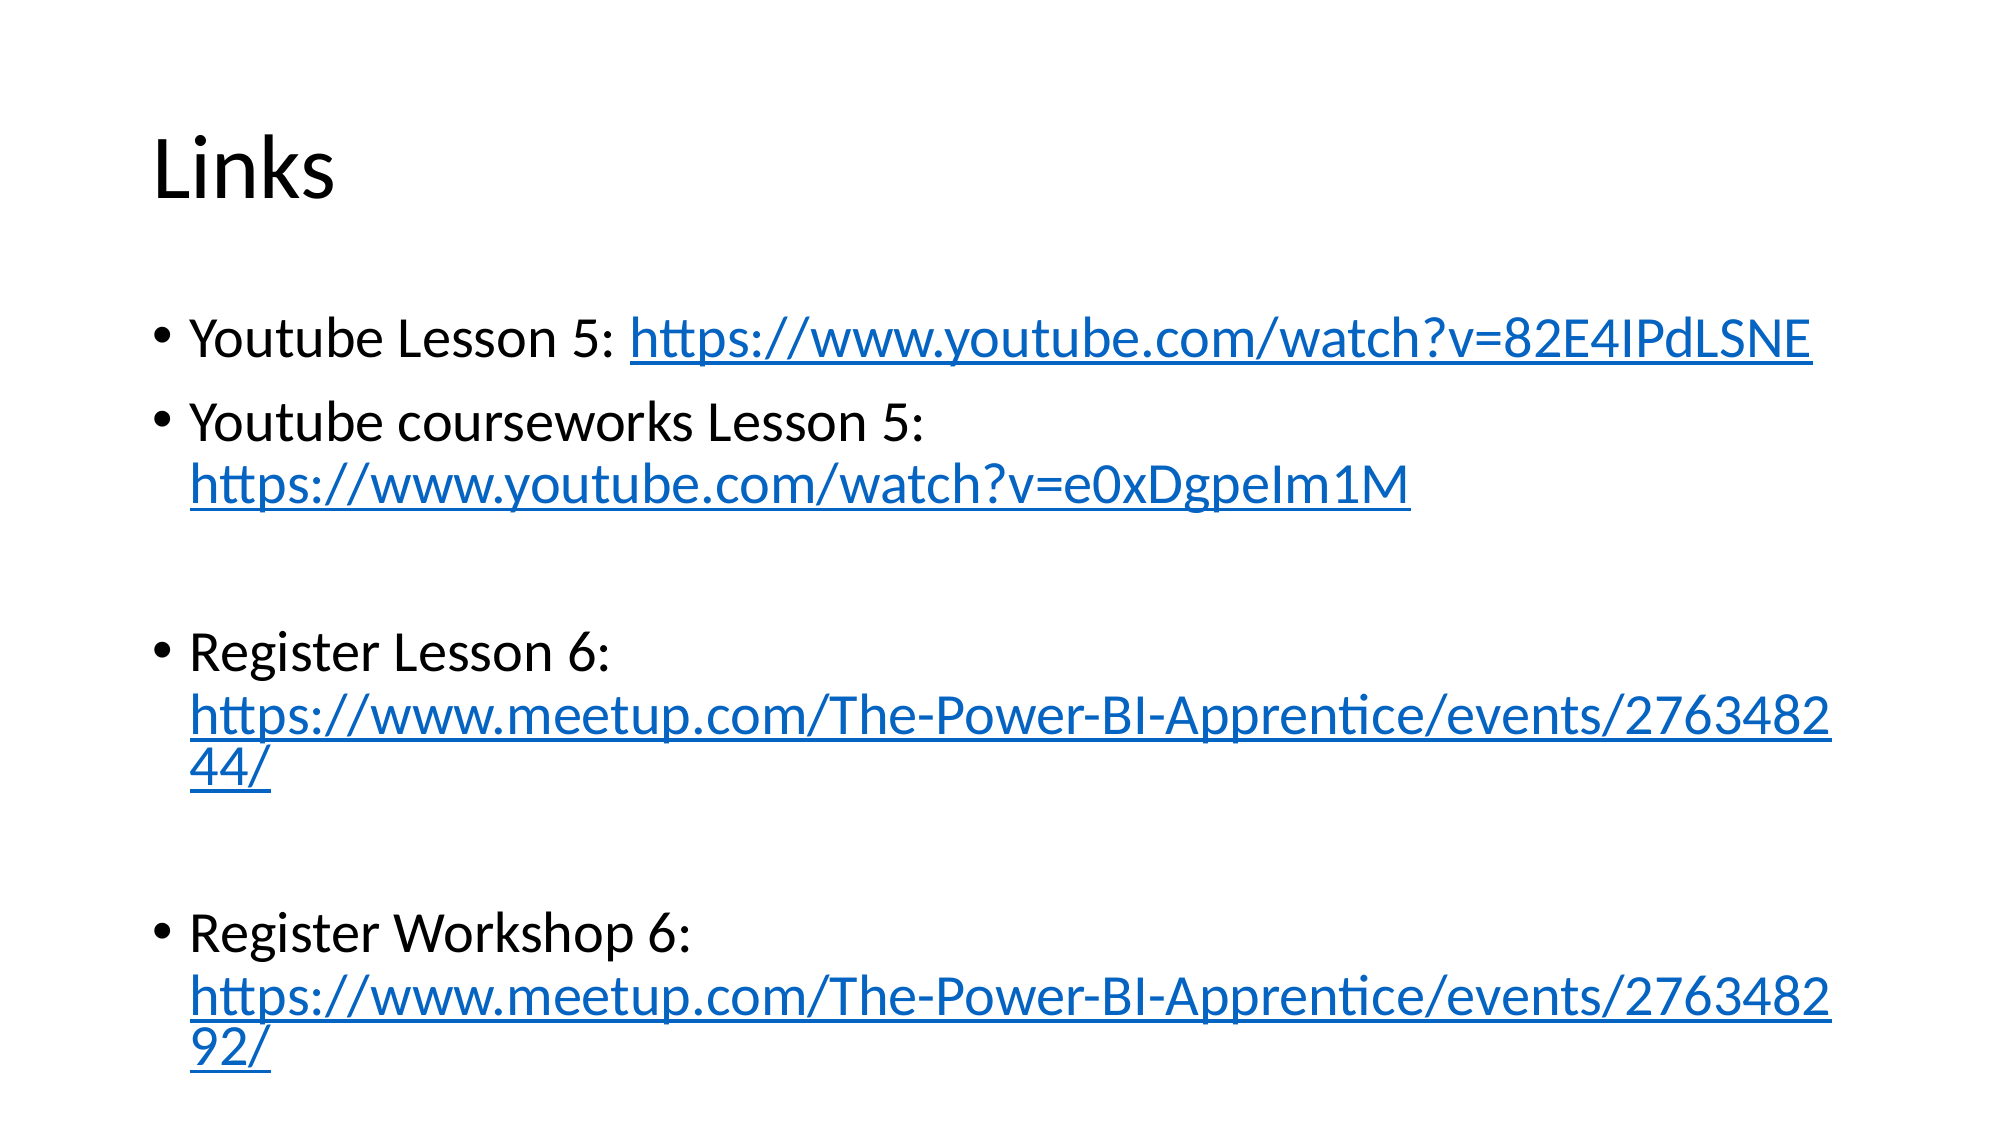

# Links
Youtube Lesson 5: https://www.youtube.com/watch?v=82E4IPdLSNE
Youtube courseworks Lesson 5: https://www.youtube.com/watch?v=e0xDgpeIm1M

Register Lesson 6: https://www.meetup.com/The-Power-BI-Apprentice/events/276348244/

Register Workshop 6: https://www.meetup.com/The-Power-BI-Apprentice/events/276348292/